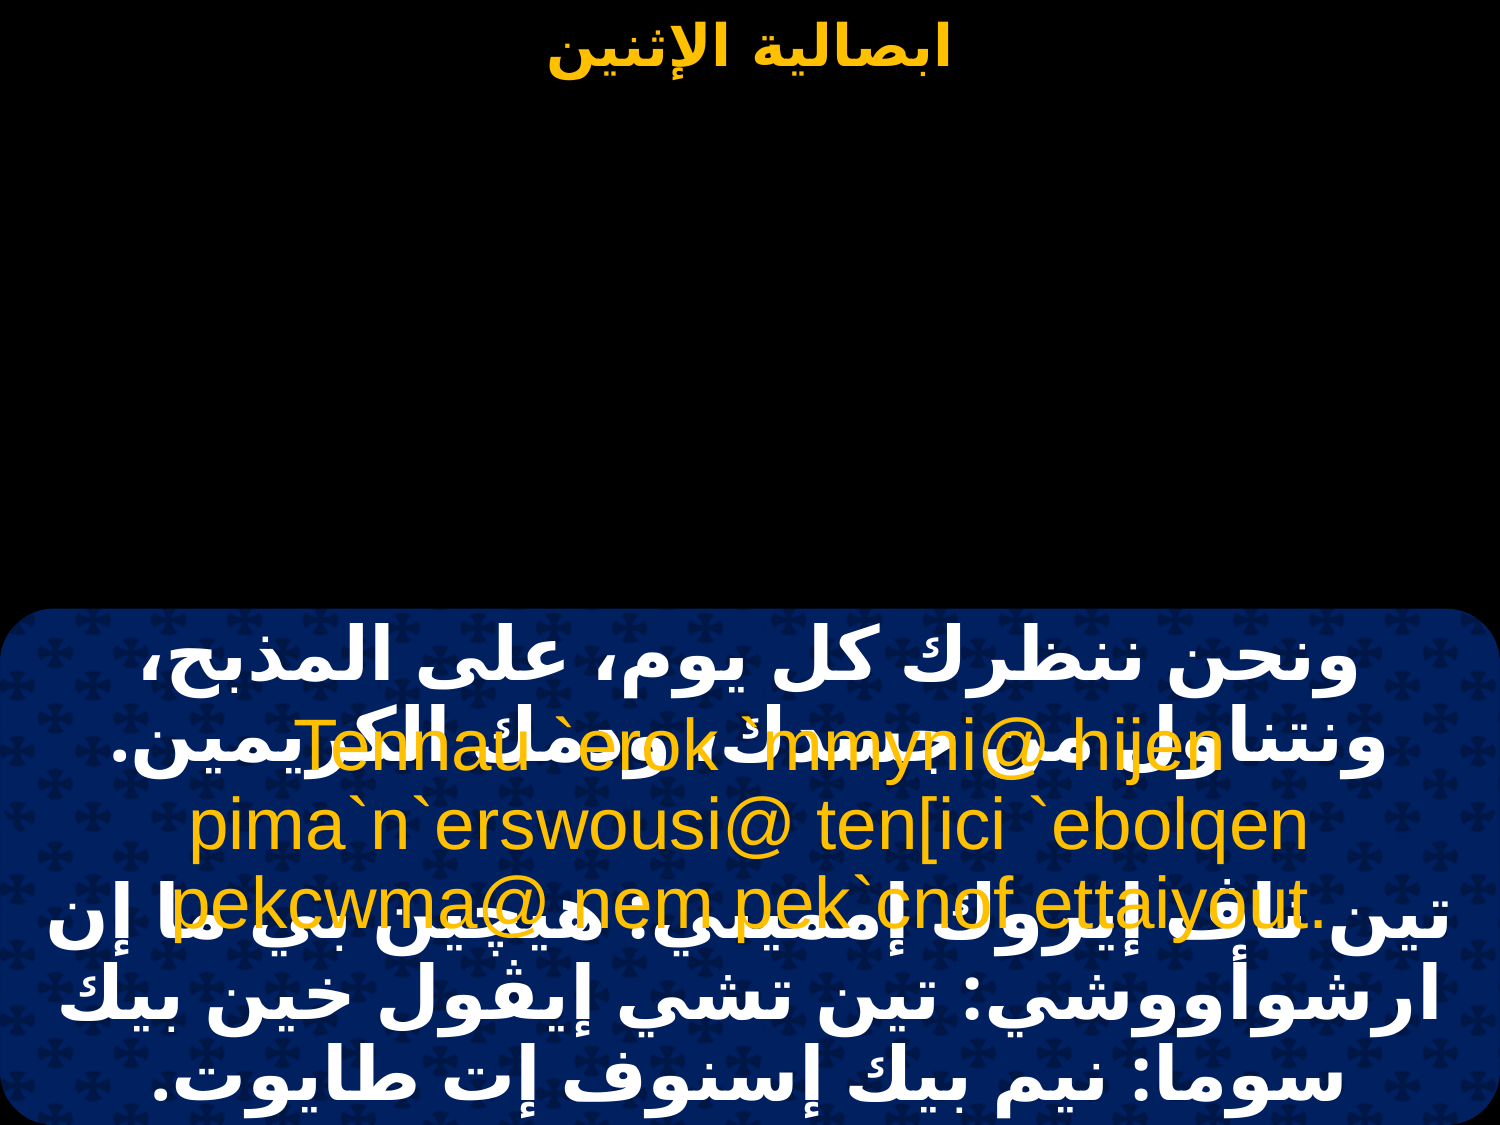

#
ونحن ننظرك كل يوم، على المذبح، ونتناول من جسدك، ودمك الكريمين.
 Tennau `erok `mmyni@ hijen pima`n`erswousi@ ten[ici `ebolqen pekcwma@ nem pek`cnof ettaiyout.
تين ناڤ إيروك إمميني: هيچين بي ما إن ارشوأووشي: تين تشي إيڤول خين بيك سوما: نيم بيك إسنوف إت طايوت.